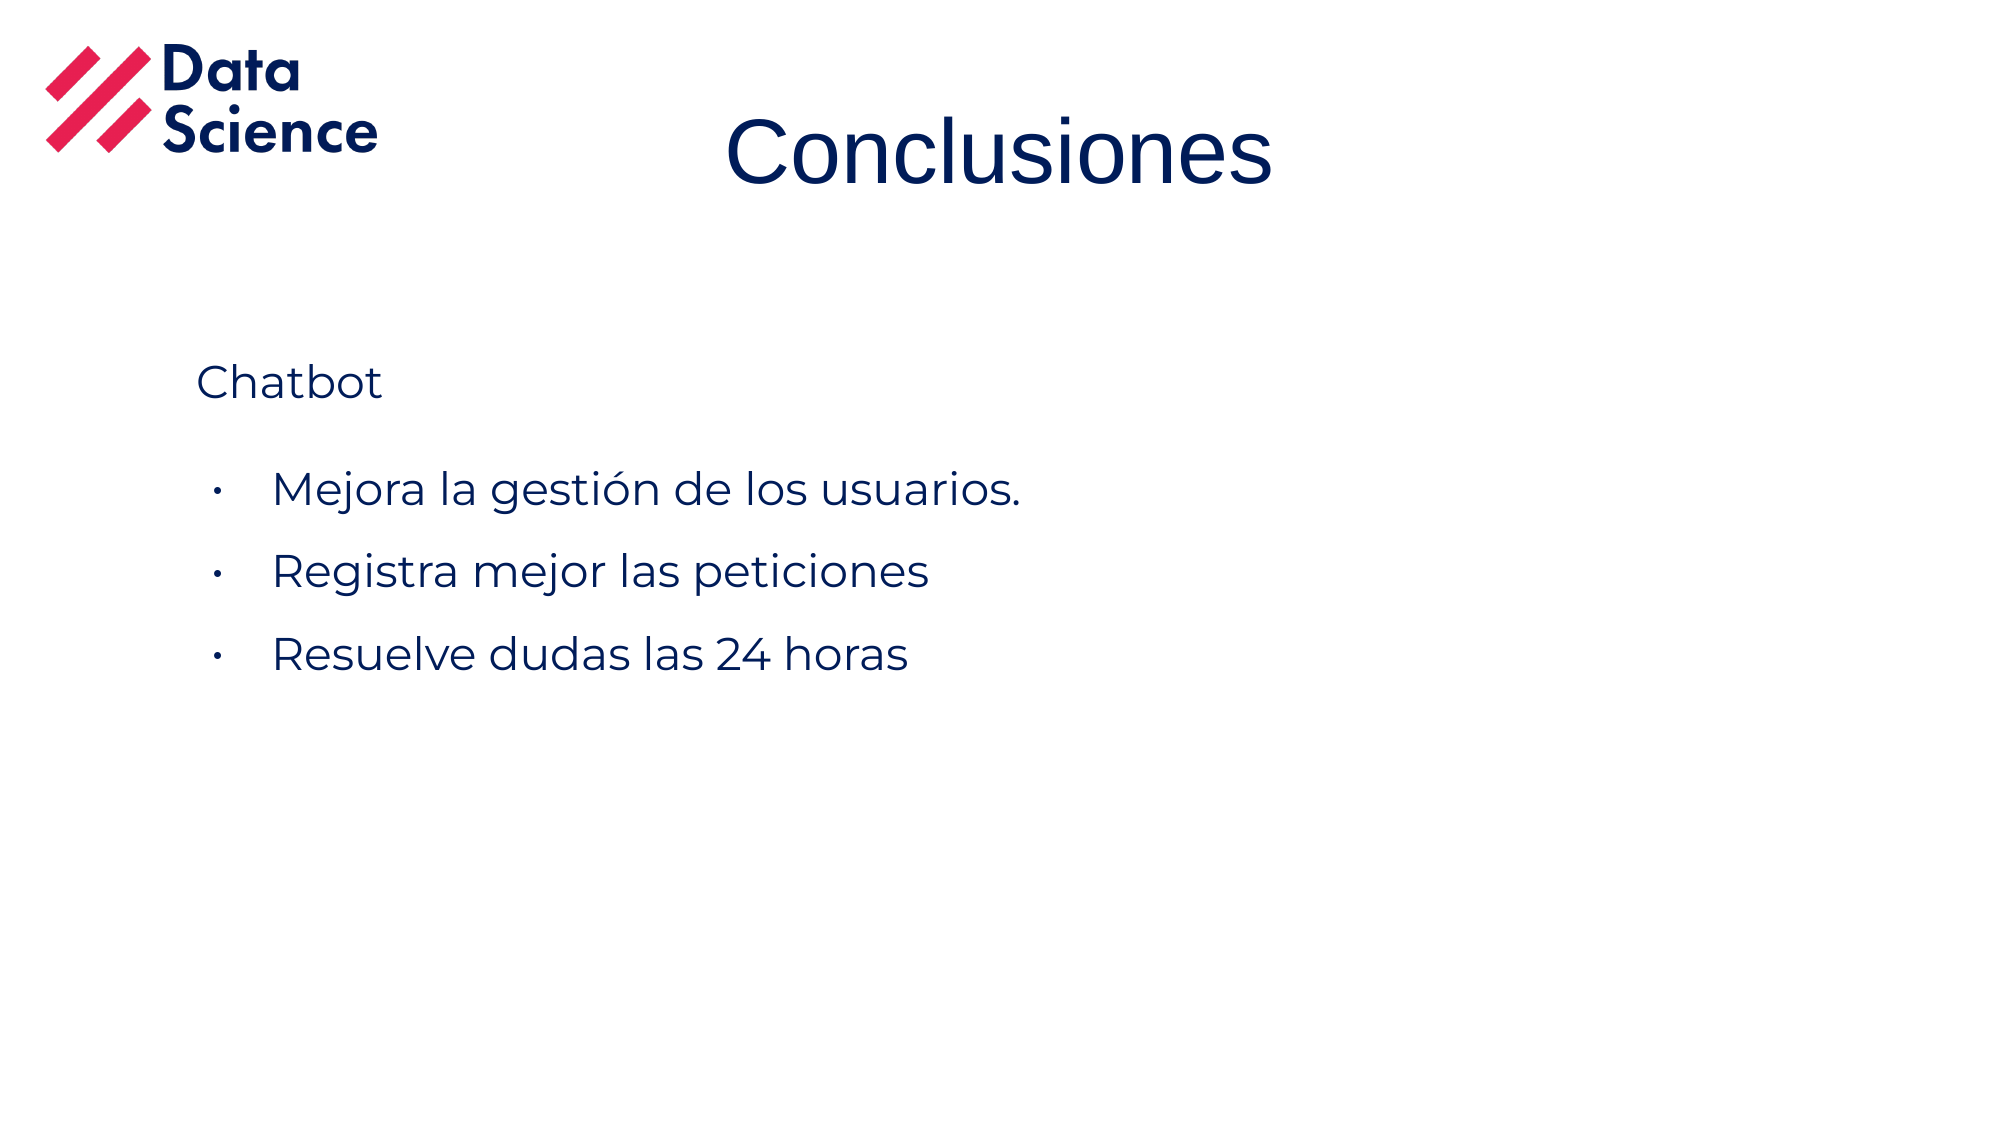

Conclusiones
Chatbot
Mejora la gestión de los usuarios.
Registra mejor las peticiones
Resuelve dudas las 24 horas